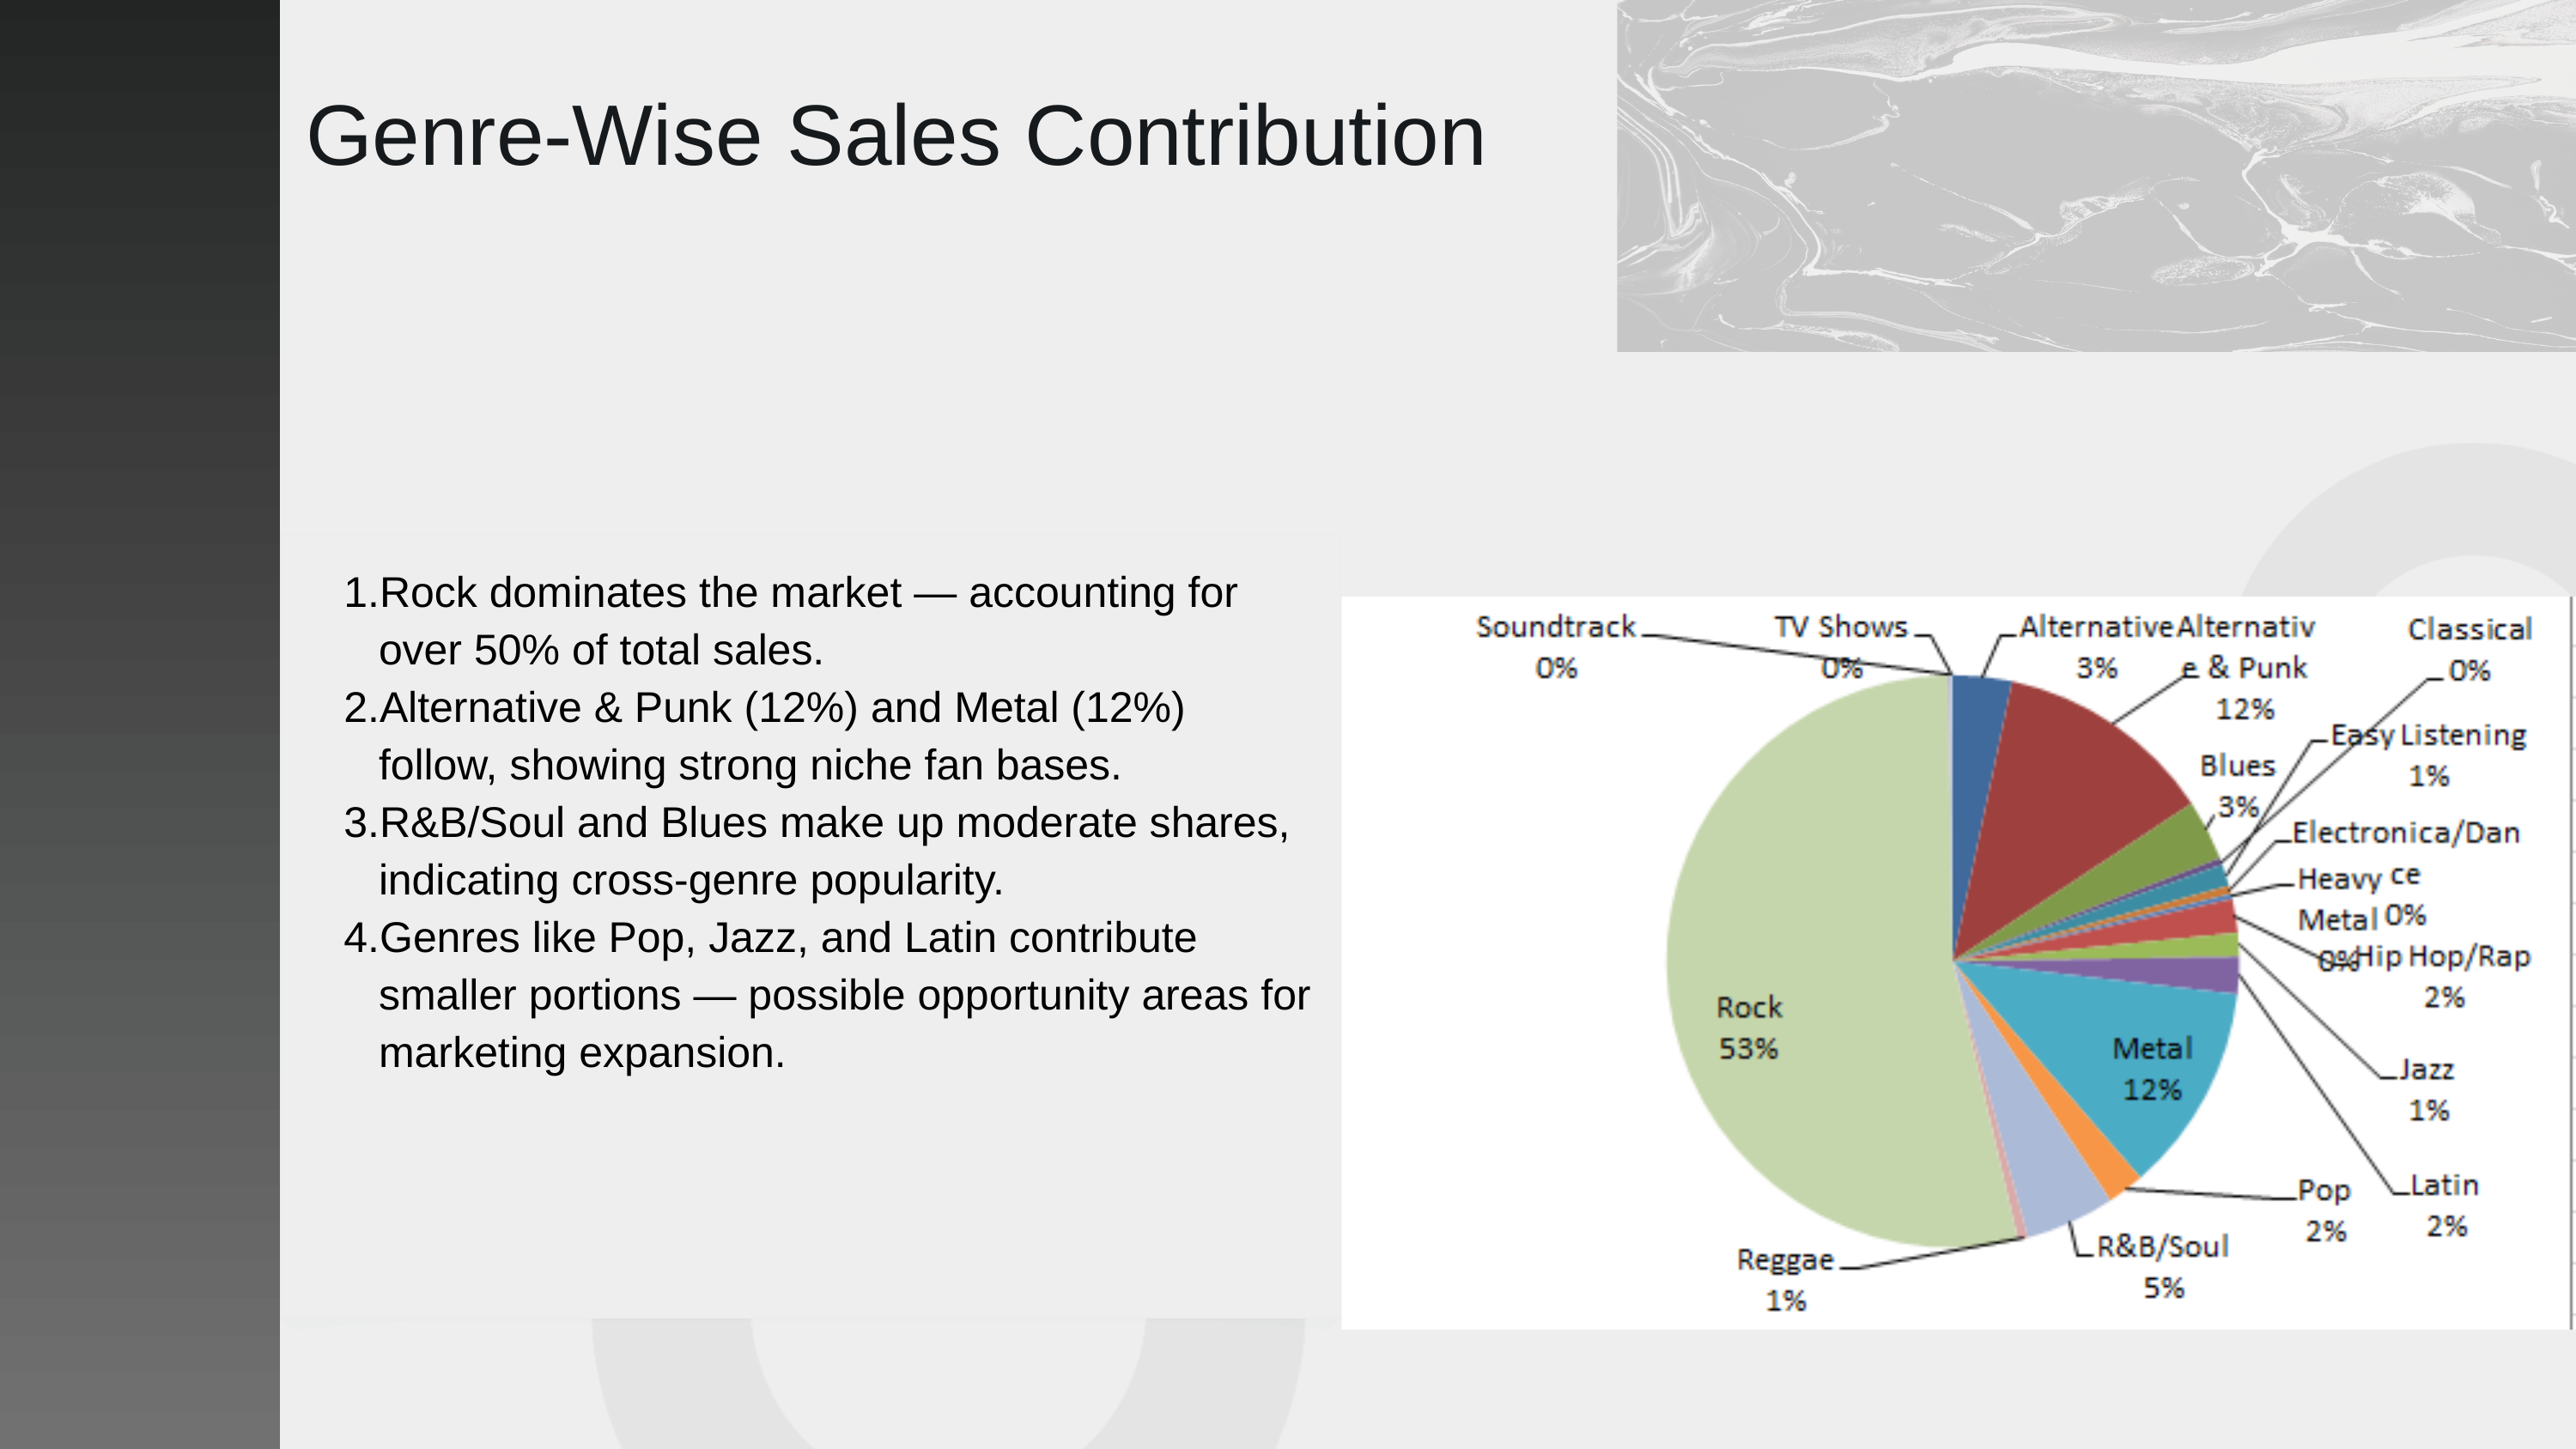

Genre-Wise Sales Contribution

Rock dominates the market — accounting for over 50% of total sales.
Alternative & Punk (12%) and Metal (12%) follow, showing strong niche fan bases.
R&B/Soul and Blues make up moderate shares, indicating cross-genre popularity.
Genres like Pop, Jazz, and Latin contribute smaller portions — possible opportunity areas for marketing expansion.